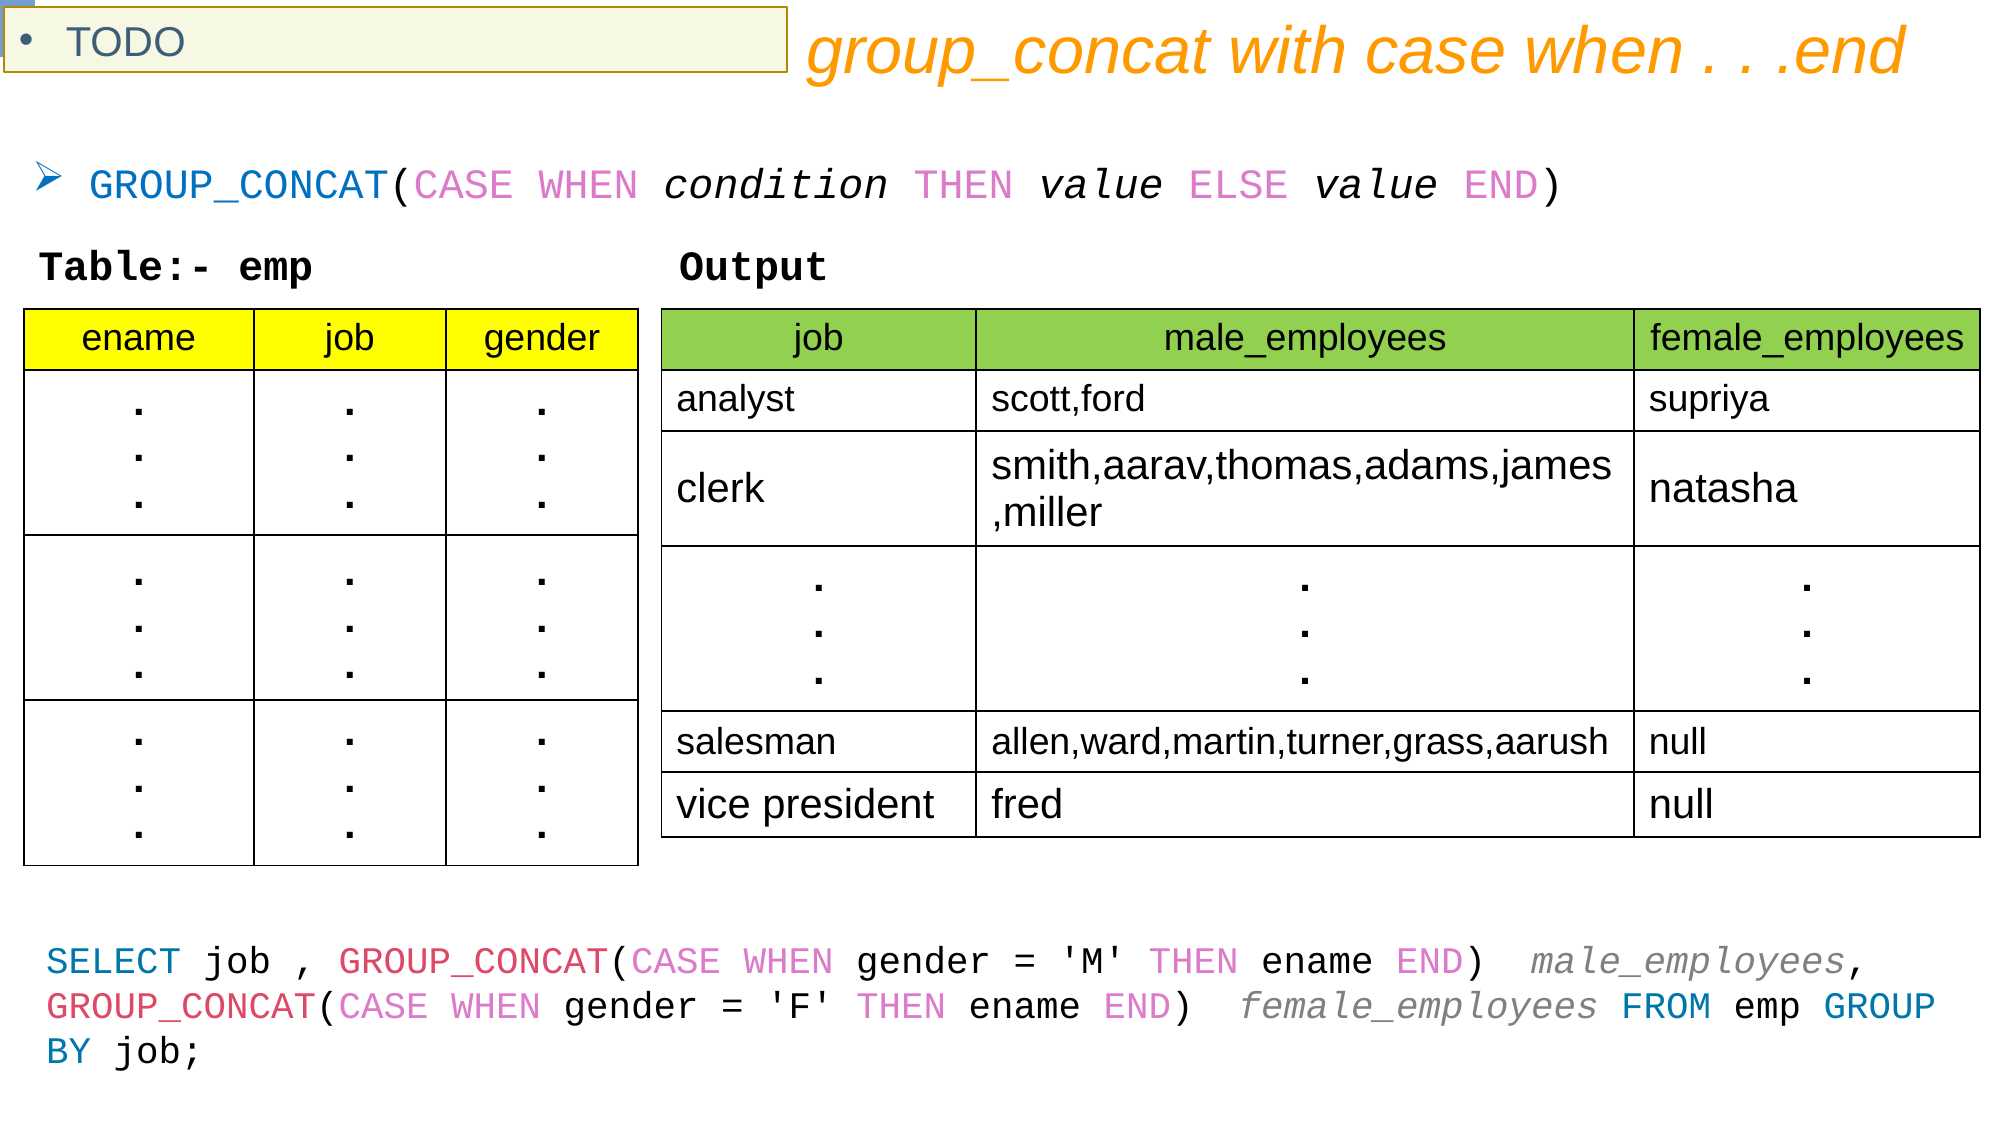

group_concat with case when . . .end
TODO
GROUP_CONCAT(CASE WHEN condition THEN value ELSE value END)
Table:- emp
Output
| ename | job | gender |
| --- | --- | --- |
| . . . | . . . | . . . |
| . . . | . . . | . . . |
| . . . | . . . | . . . |
| job | male\_employees | female\_employees |
| --- | --- | --- |
| analyst | scott,ford | supriya |
| clerk | smith,aarav,thomas,adams,james,miller | natasha |
| . . . | . . . | . . . |
| salesman | allen,ward,martin,turner,grass,aarush | null |
| vice president | fred | null |
SELECT job , GROUP_CONCAT(CASE WHEN gender = 'M' THEN ename END)  male_employees, GROUP_CONCAT(CASE WHEN gender = 'F' THEN ename END)  female_employees FROM emp GROUP BY job;